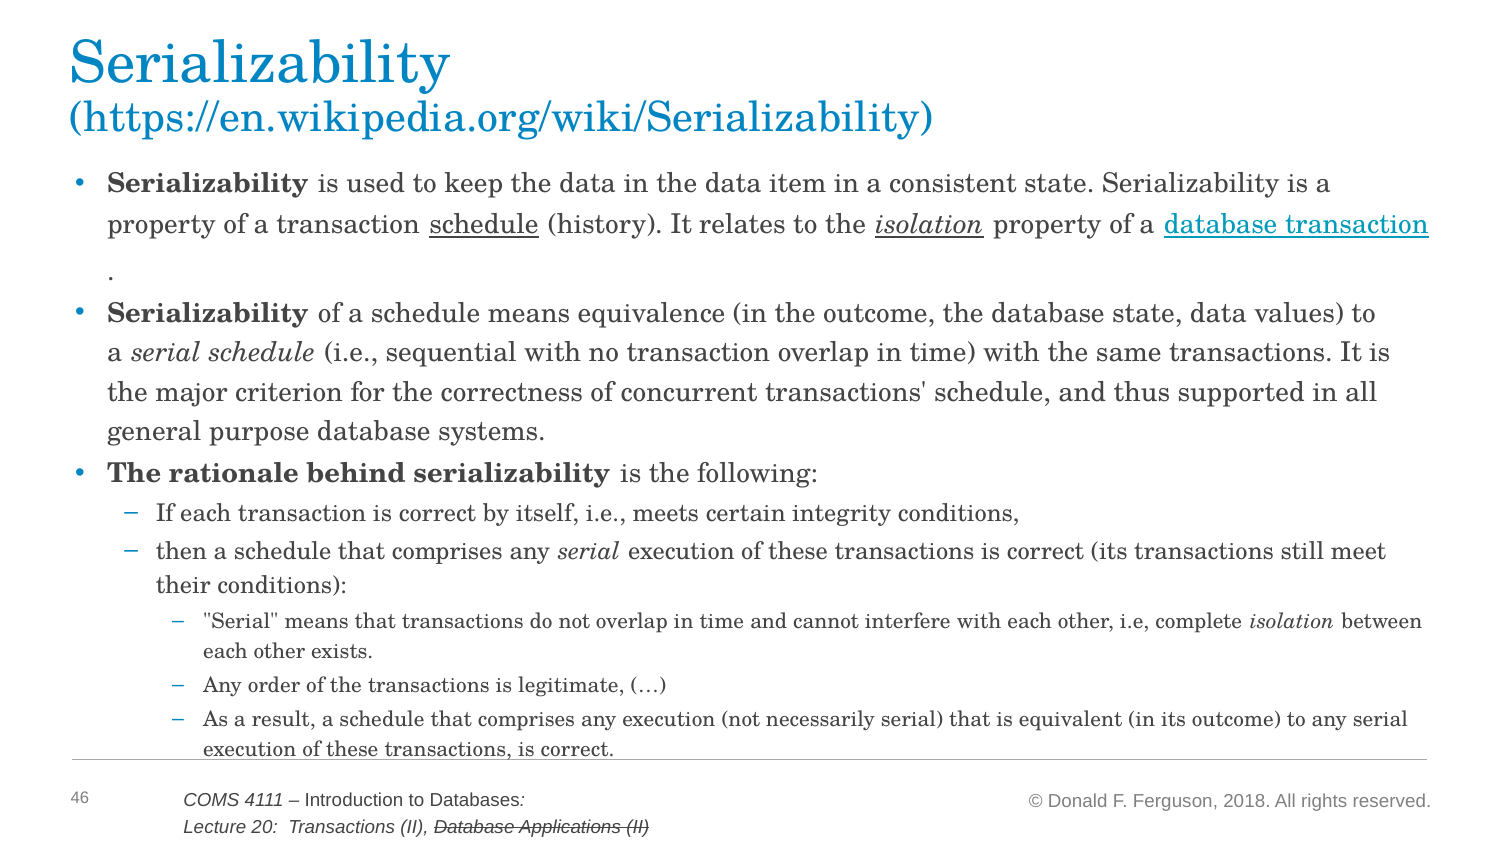

# Serializability (https://en.wikipedia.org/wiki/Serializability)
Serializability is used to keep the data in the data item in a consistent state. Serializability is a property of a transaction schedule (history). It relates to the isolation property of a database transaction.
Serializability of a schedule means equivalence (in the outcome, the database state, data values) to a serial schedule (i.e., sequential with no transaction overlap in time) with the same transactions. It is the major criterion for the correctness of concurrent transactions' schedule, and thus supported in all general purpose database systems.
The rationale behind serializability is the following:
If each transaction is correct by itself, i.e., meets certain integrity conditions,
then a schedule that comprises any serial execution of these transactions is correct (its transactions still meet their conditions):
"Serial" means that transactions do not overlap in time and cannot interfere with each other, i.e, complete isolation between each other exists.
Any order of the transactions is legitimate, (…)
As a result, a schedule that comprises any execution (not necessarily serial) that is equivalent (in its outcome) to any serial execution of these transactions, is correct.